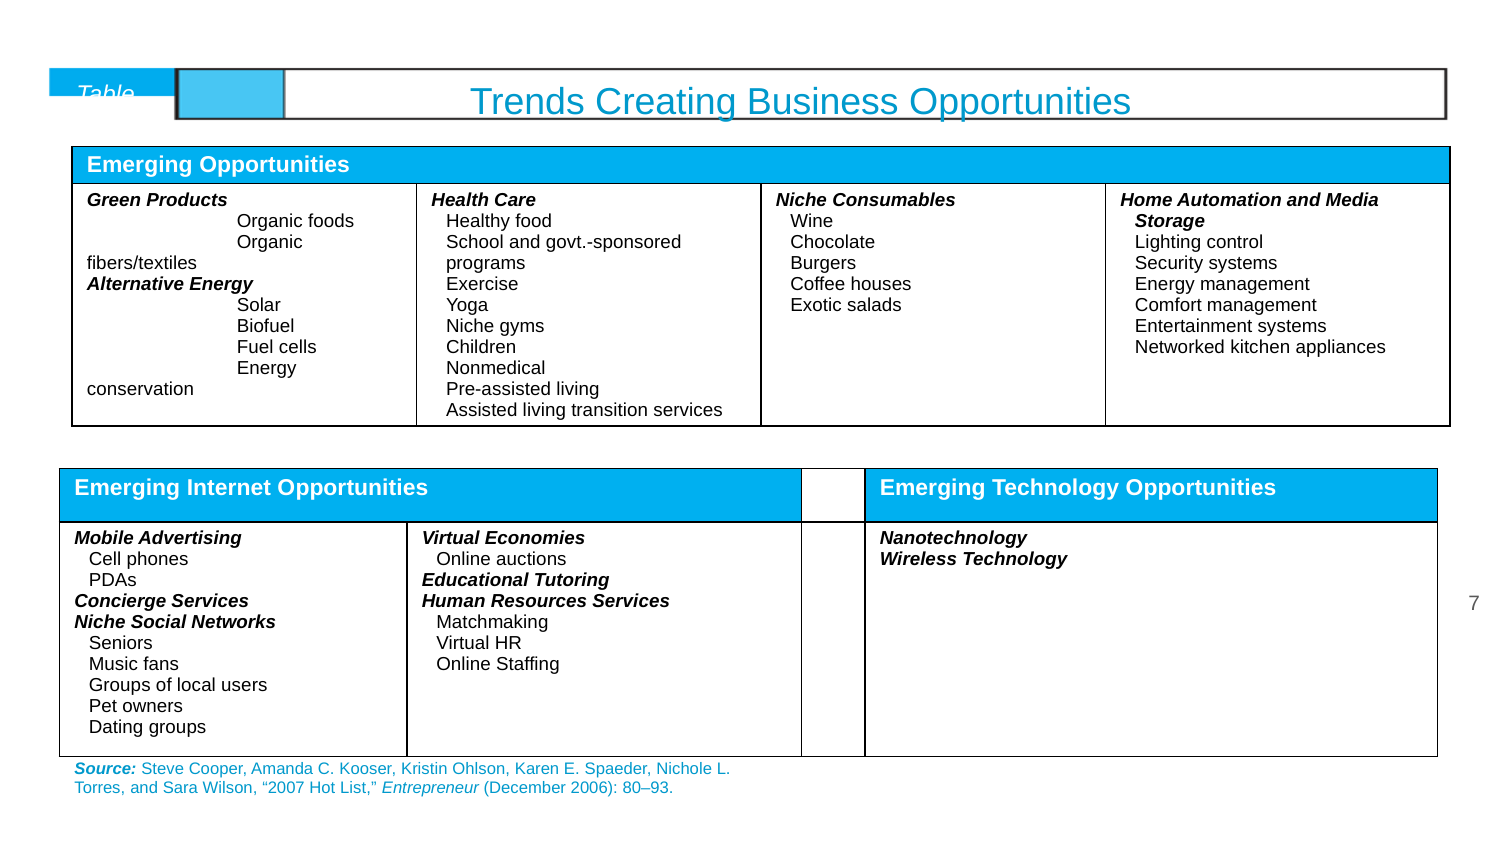

# Table	7.1	Trends Creating Business Opportunities
| Emerging Opportunities |  |  |  |
| --- | --- | --- | --- |
| Green Products Organic foods Organic fibers/textiles Alternative Energy Solar Biofuel Fuel cells Energy conservation | Health Care Healthy food School and govt.-sponsored programs Exercise Yoga Niche gyms Children Nonmedical Pre-assisted living Assisted living transition services | Niche Consumables Wine Chocolate Burgers Coffee houses Exotic salads | Home Automation and Media Storage Lighting control Security systems Energy management Comfort management Entertainment systems Networked kitchen appliances |
| Emerging Internet Opportunities |  |  | Emerging Technology Opportunities |
| --- | --- | --- | --- |
| Mobile Advertising Cell phones PDAs Concierge Services Niche Social Networks Seniors Music fans Groups of local users Pet owners Dating groups | Virtual Economies Online auctions Educational Tutoring Human Resources Services Matchmaking Virtual HR Online Staffing |  | Nanotechnology Wireless Technology |
7
Source: Steve Cooper, Amanda C. Kooser, Kristin Ohlson, Karen E. Spaeder, Nichole L. Torres, and Sara Wilson, “2007 Hot List,” Entrepreneur (December 2006): 80–93.